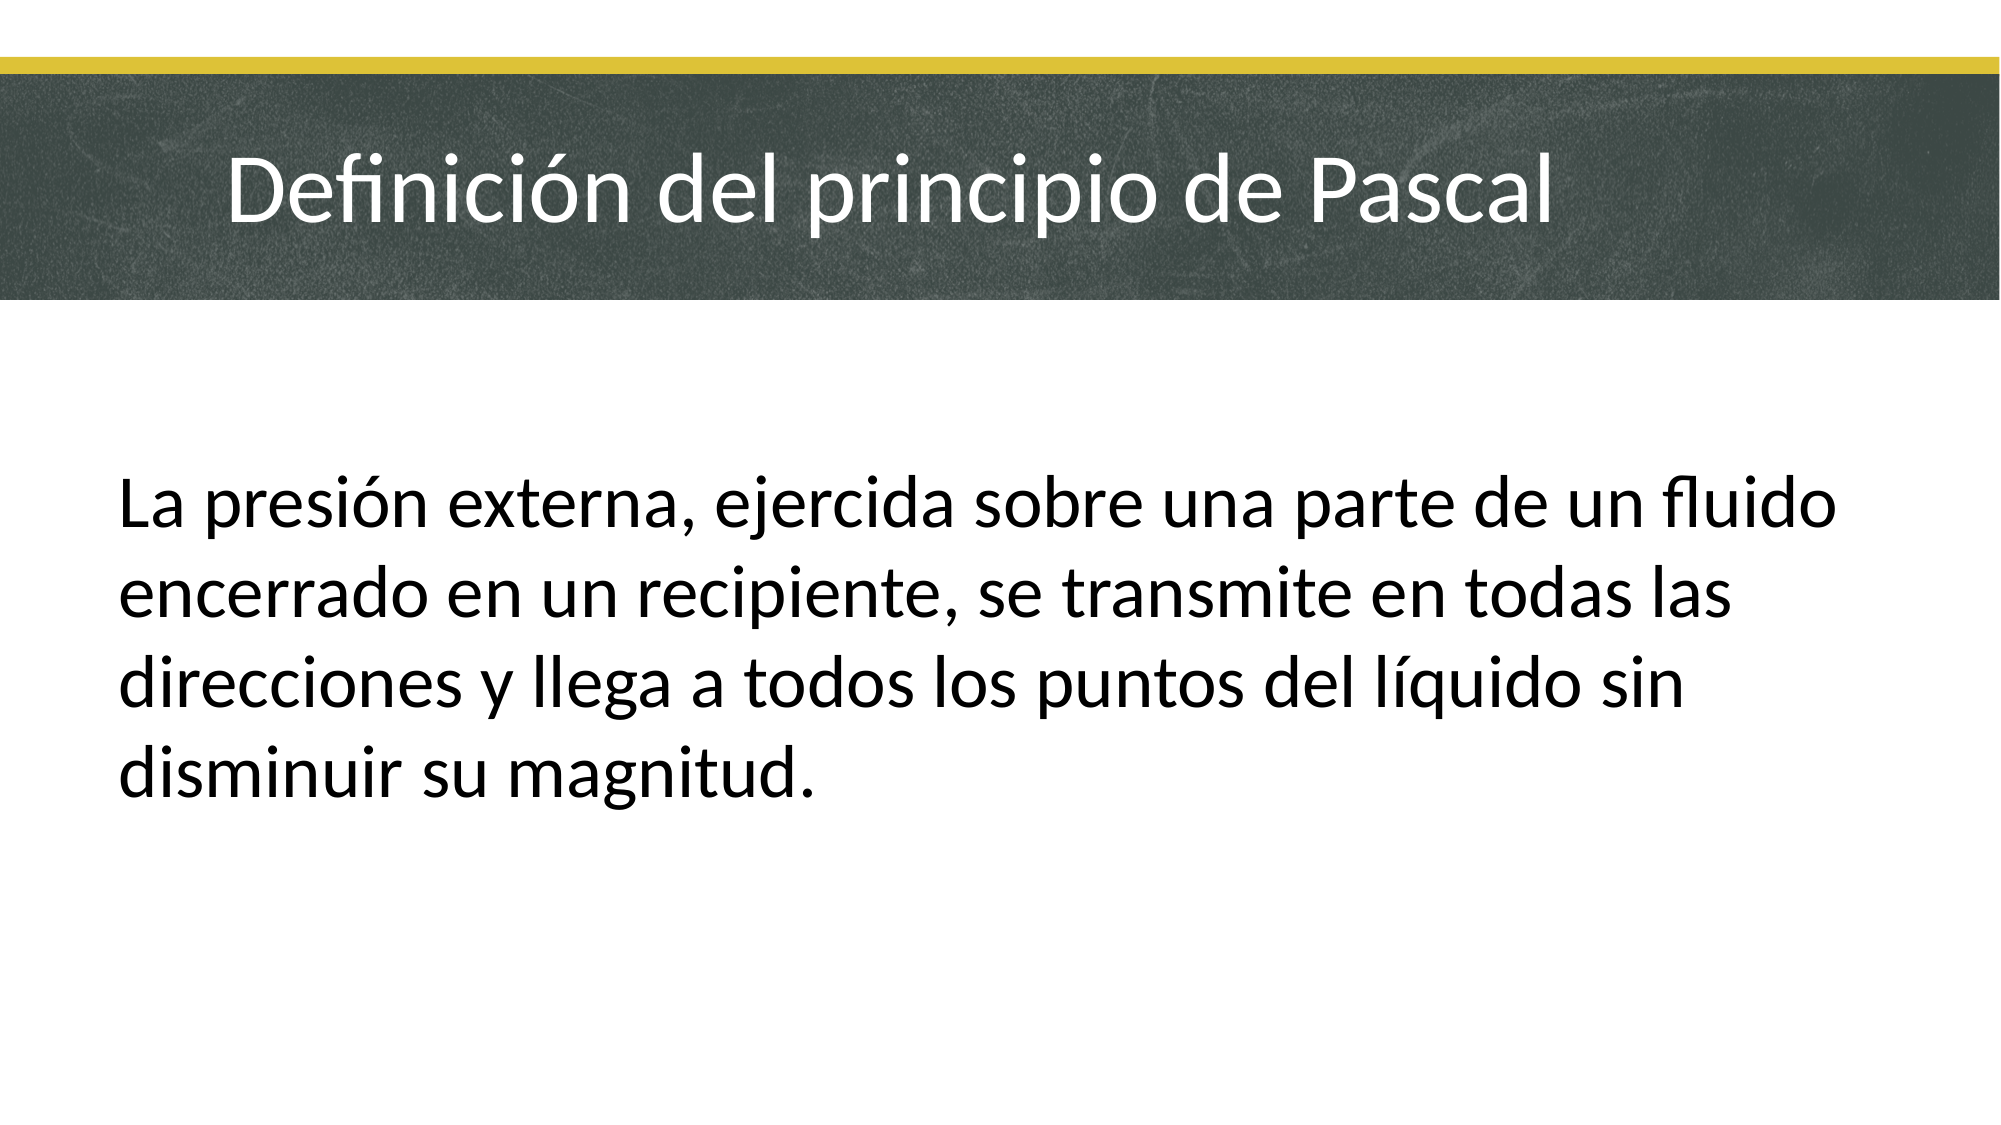

# Definición del principio de Pascal
La presión externa, ejercida sobre una parte de un fluido encerrado en un recipiente, se transmite en todas las direcciones y llega a todos los puntos del líquido sin disminuir su magnitud.